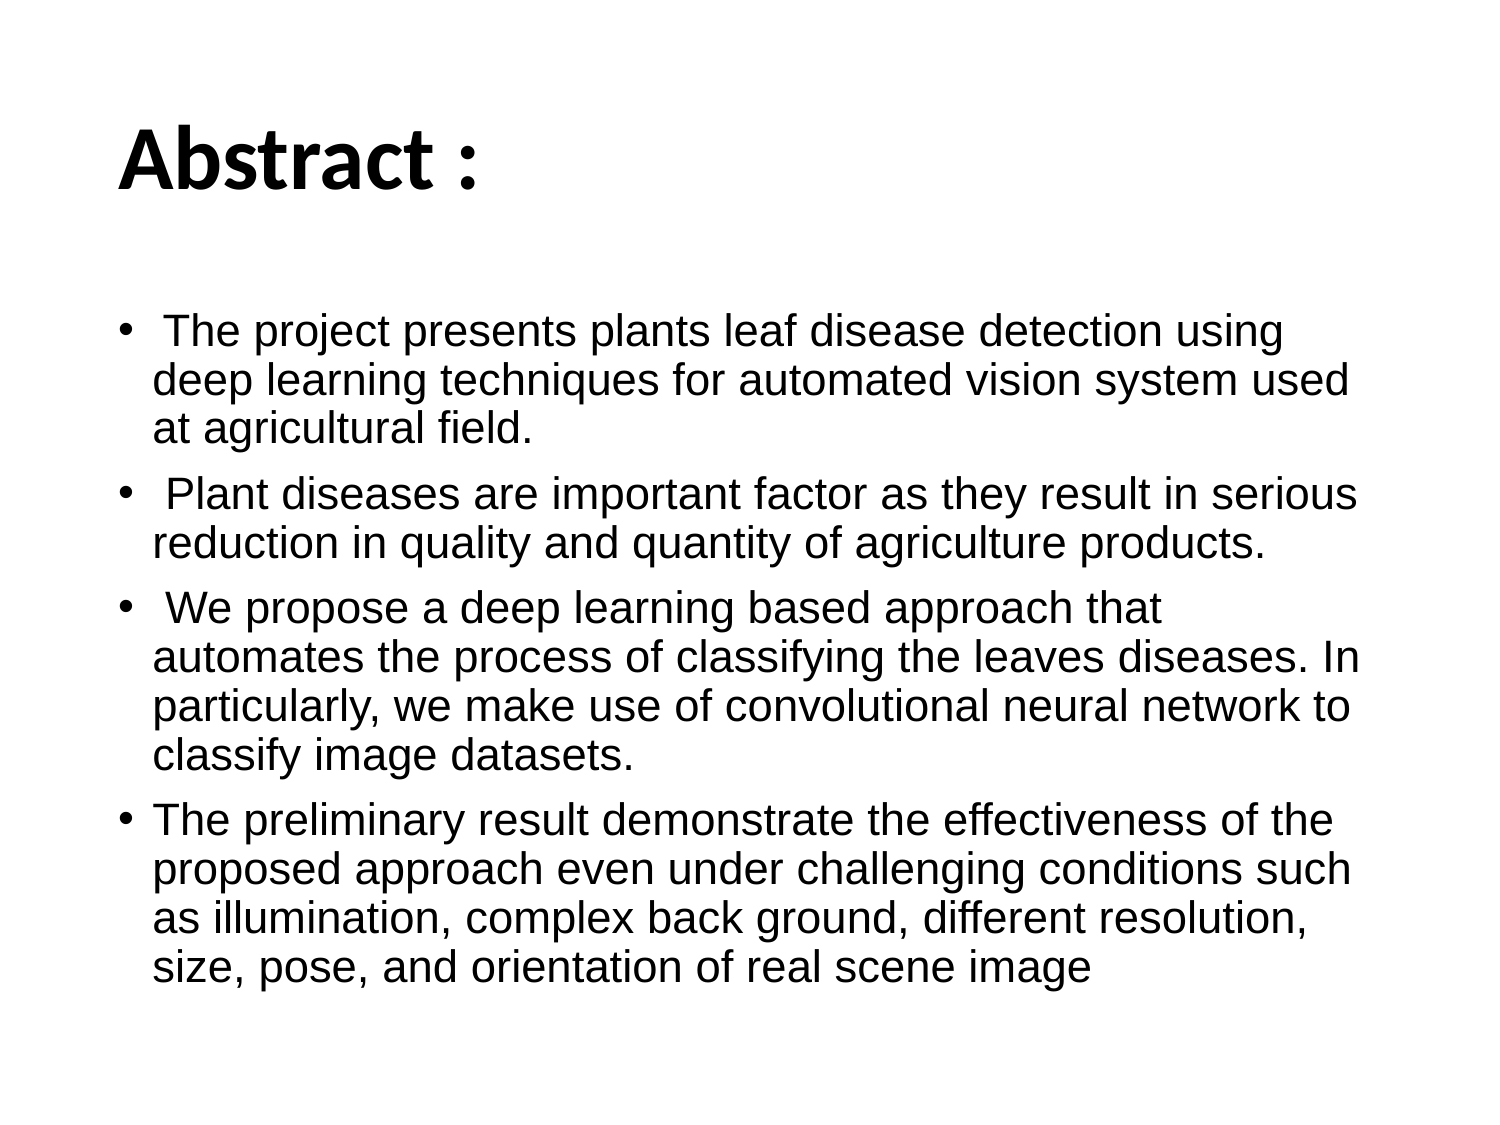

# Abstract :
 The project presents plants leaf disease detection using deep learning techniques for automated vision system used at agricultural field.
 Plant diseases are important factor as they result in serious reduction in quality and quantity of agriculture products.
 We propose a deep learning based approach that automates the process of classifying the leaves diseases. In particularly, we make use of convolutional neural network to classify image datasets.
The preliminary result demonstrate the effectiveness of the proposed approach even under challenging conditions such as illumination, complex back ground, different resolution, size, pose, and orientation of real scene image